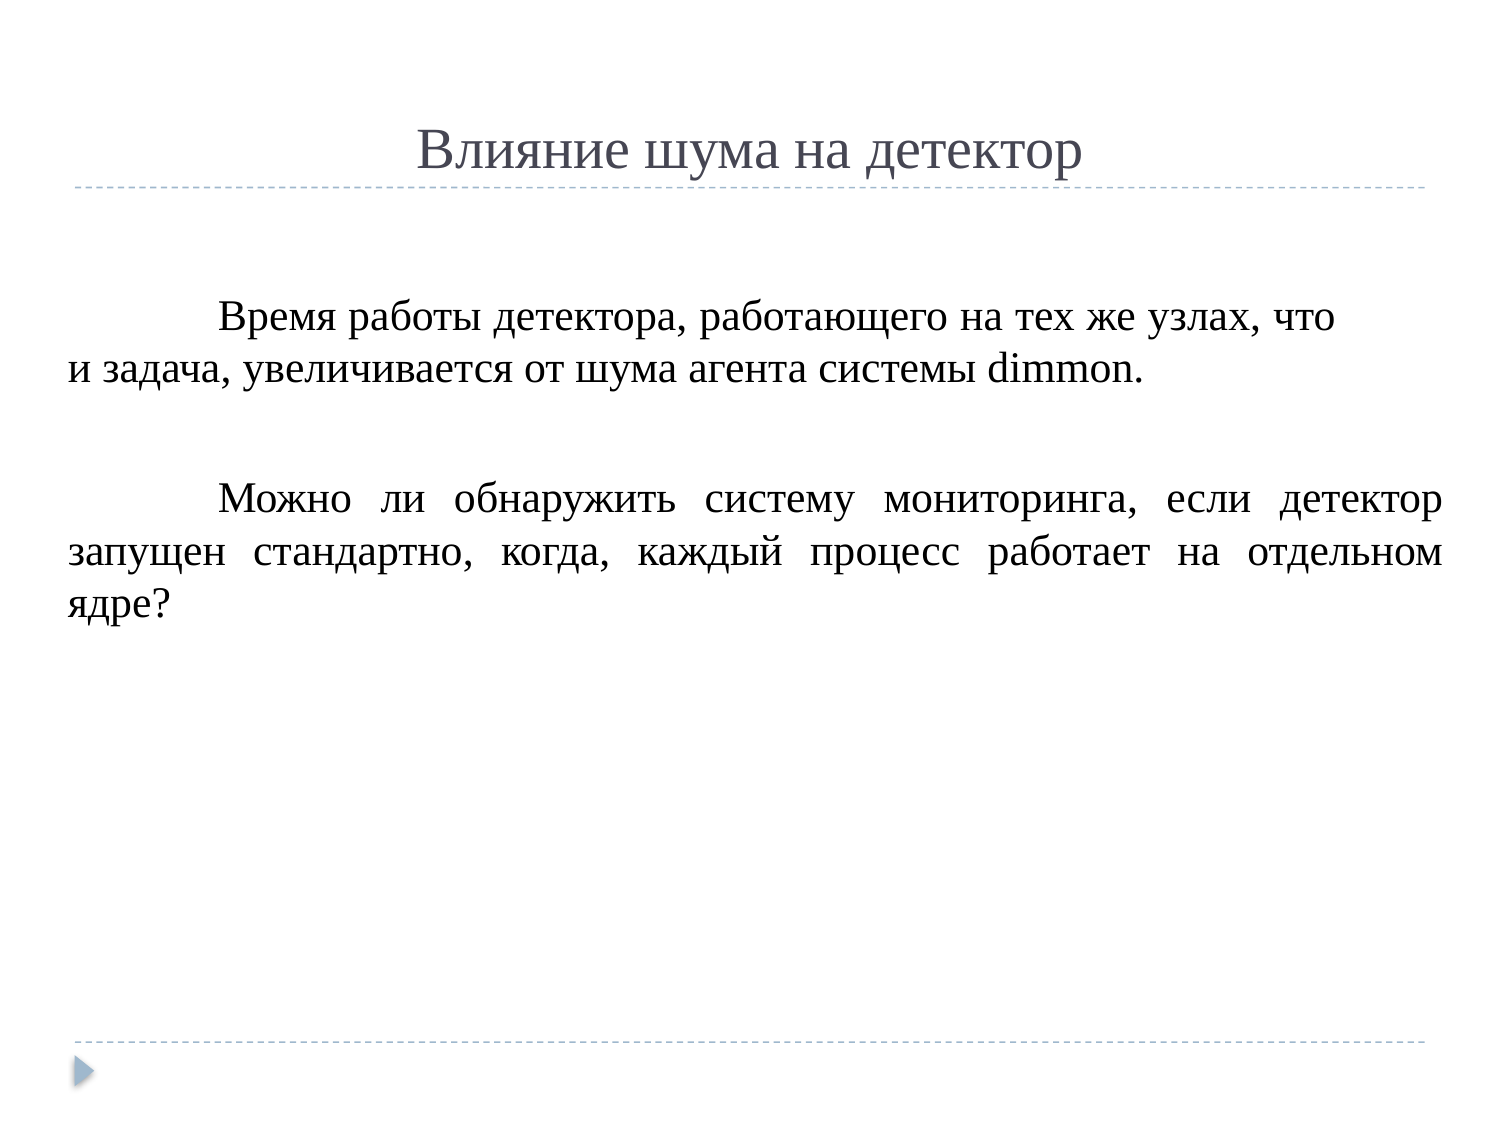

# Влияние шума на детектор
	Время работы детектора, работающего на тех же узлах, что          и задача, увеличивается от шума агента системы dimmon.

	Можно ли обнаружить систему мониторинга, если детектор запущен стандартно, когда, каждый процесс работает на отдельном ядре?